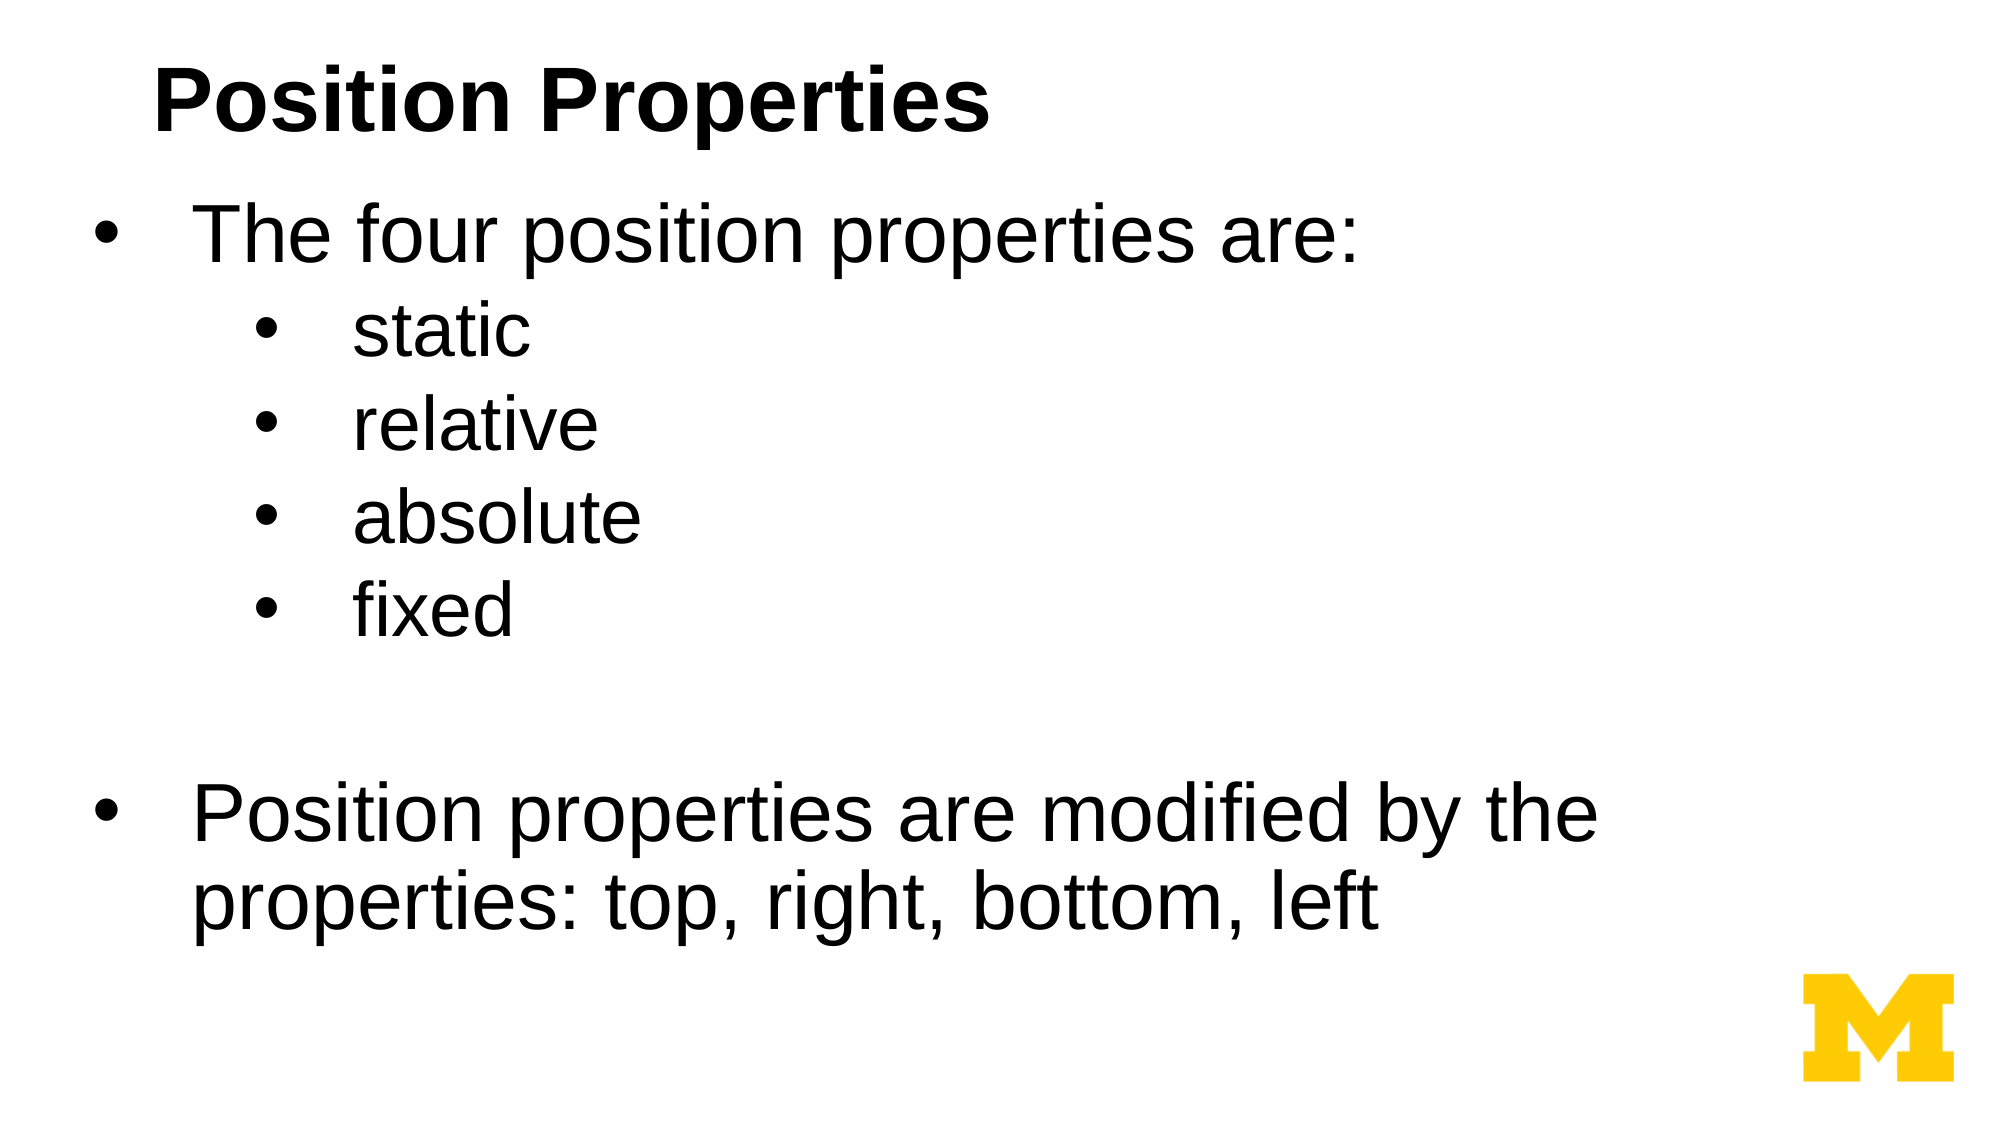

# Position Properties
The four position properties are:
static
relative
absolute
fixed

Position properties are modified by the properties: top, right, bottom, left